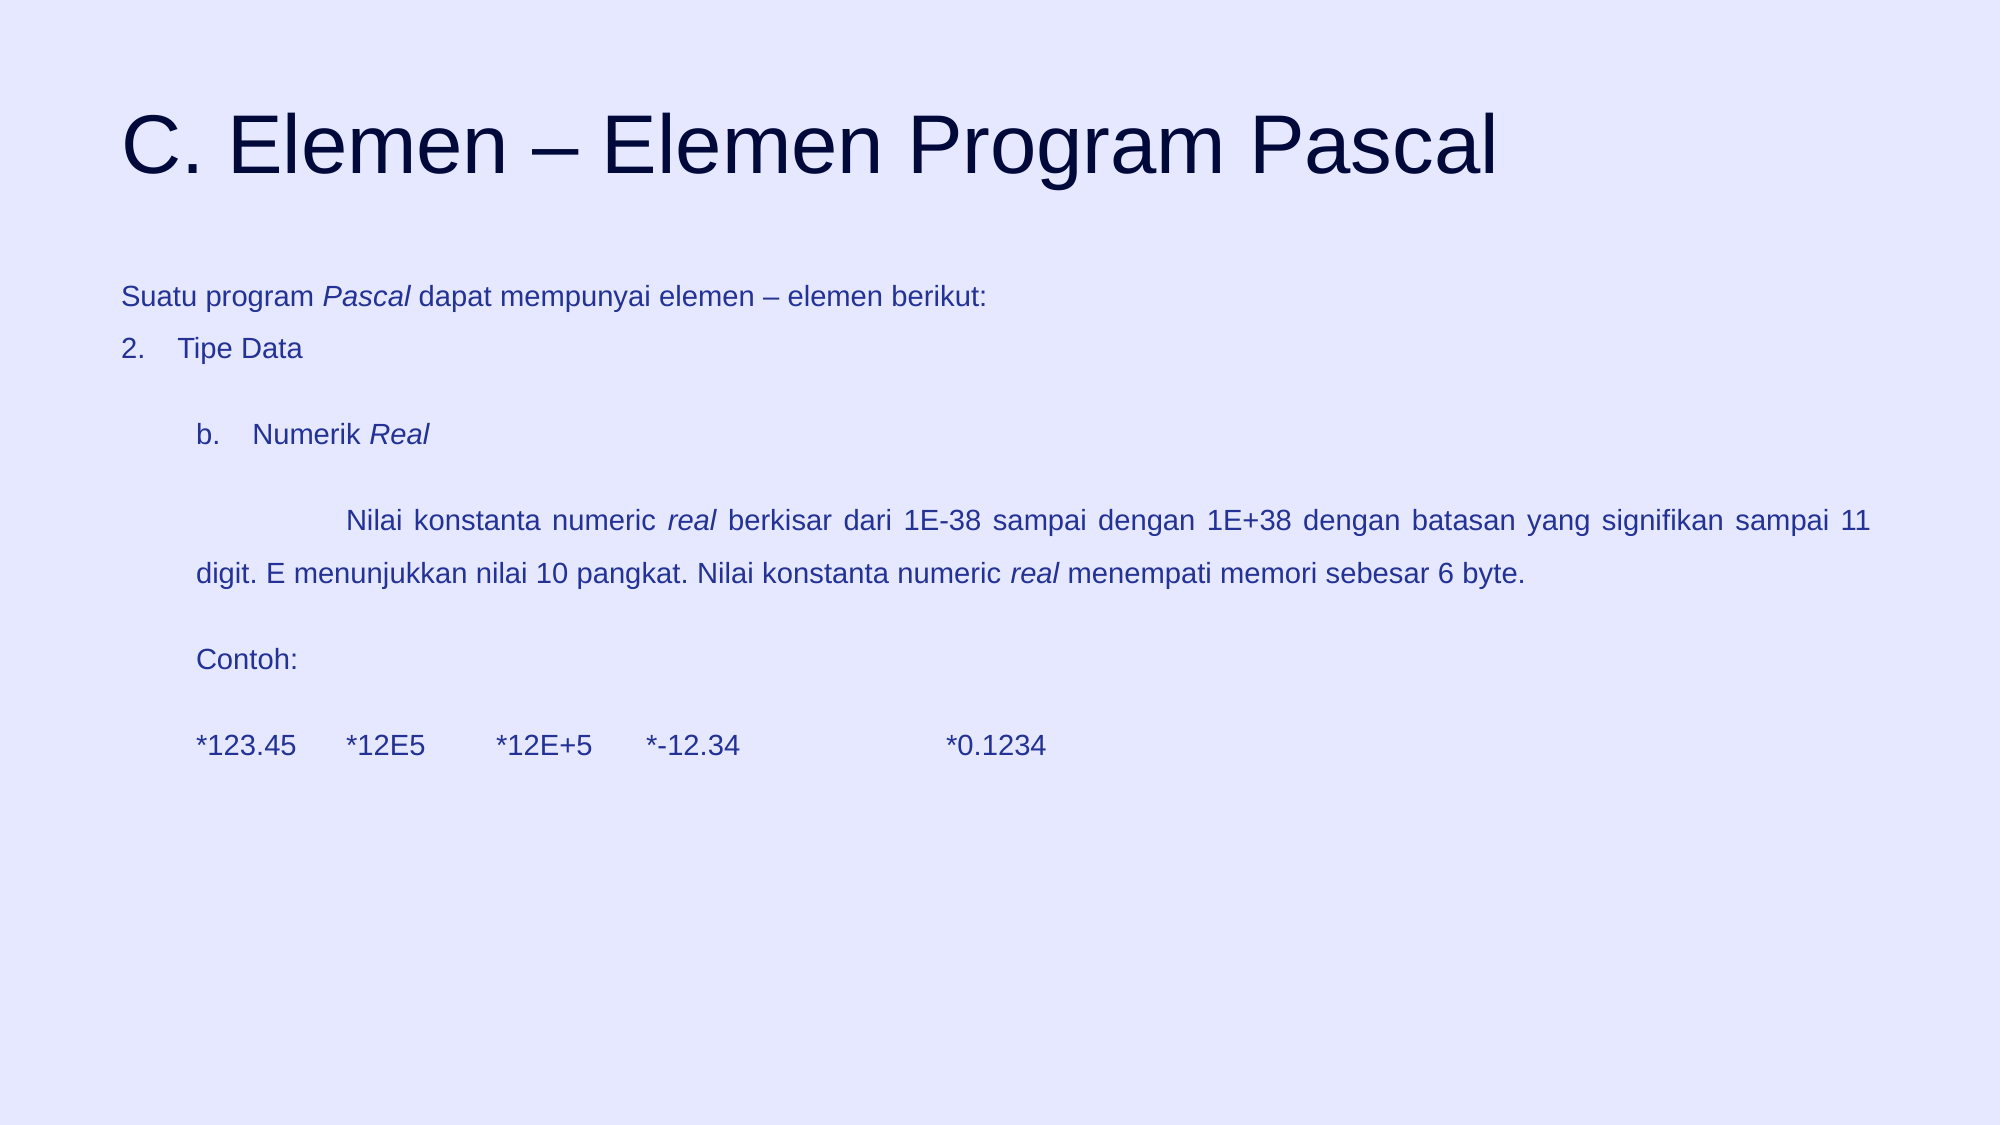

# C. Elemen – Elemen Program Pascal
Suatu program Pascal dapat mempunyai elemen – elemen berikut:
Tipe Data
Numerik Real
	Nilai konstanta numeric real berkisar dari 1E-38 sampai dengan 1E+38 dengan batasan yang signifikan sampai 11 digit. E menunjukkan nilai 10 pangkat. Nilai konstanta numeric real menempati memori sebesar 6 byte.
Contoh:
*123.45	*12E5	*12E+5	*-12.34		*0.1234